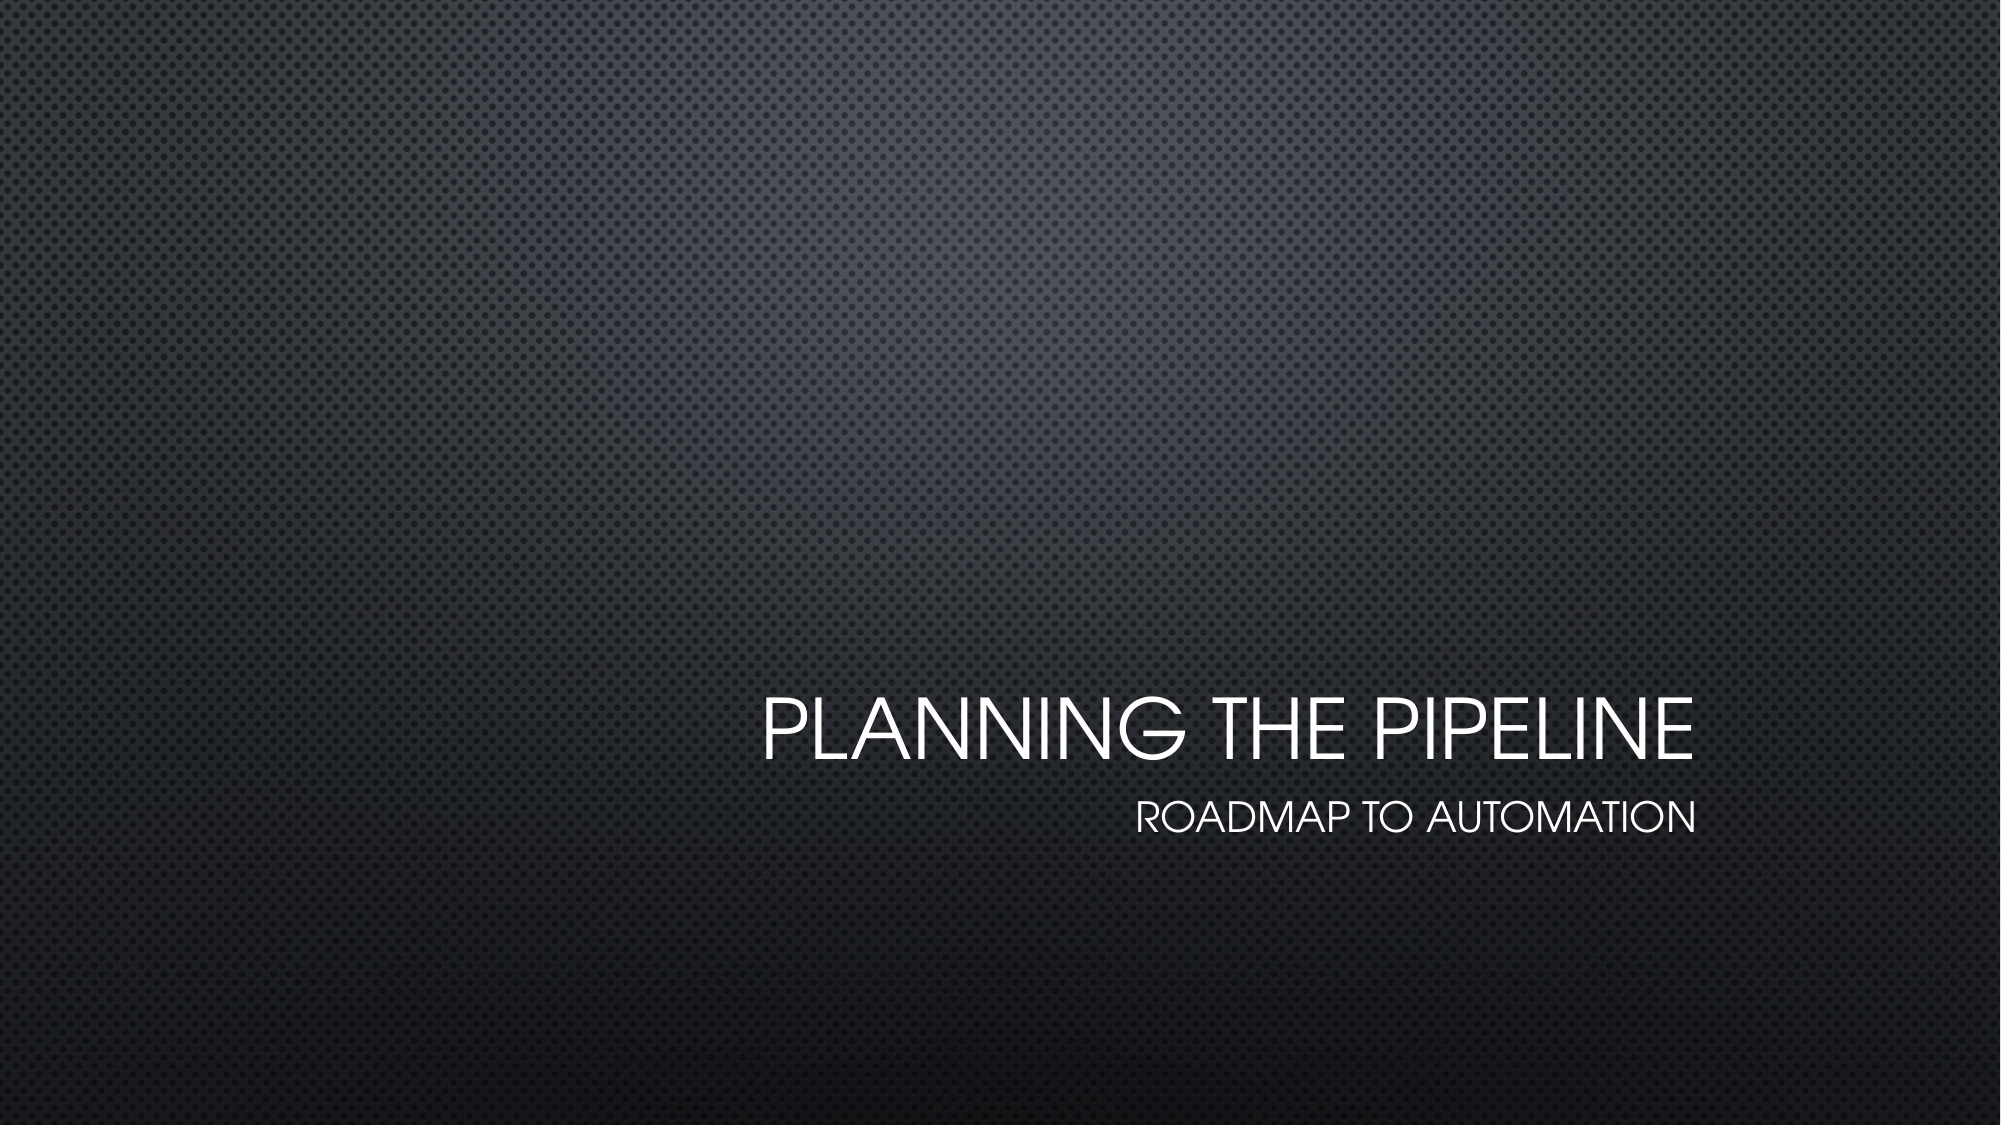

# Planning the Pipeline
Roadmap to Automation